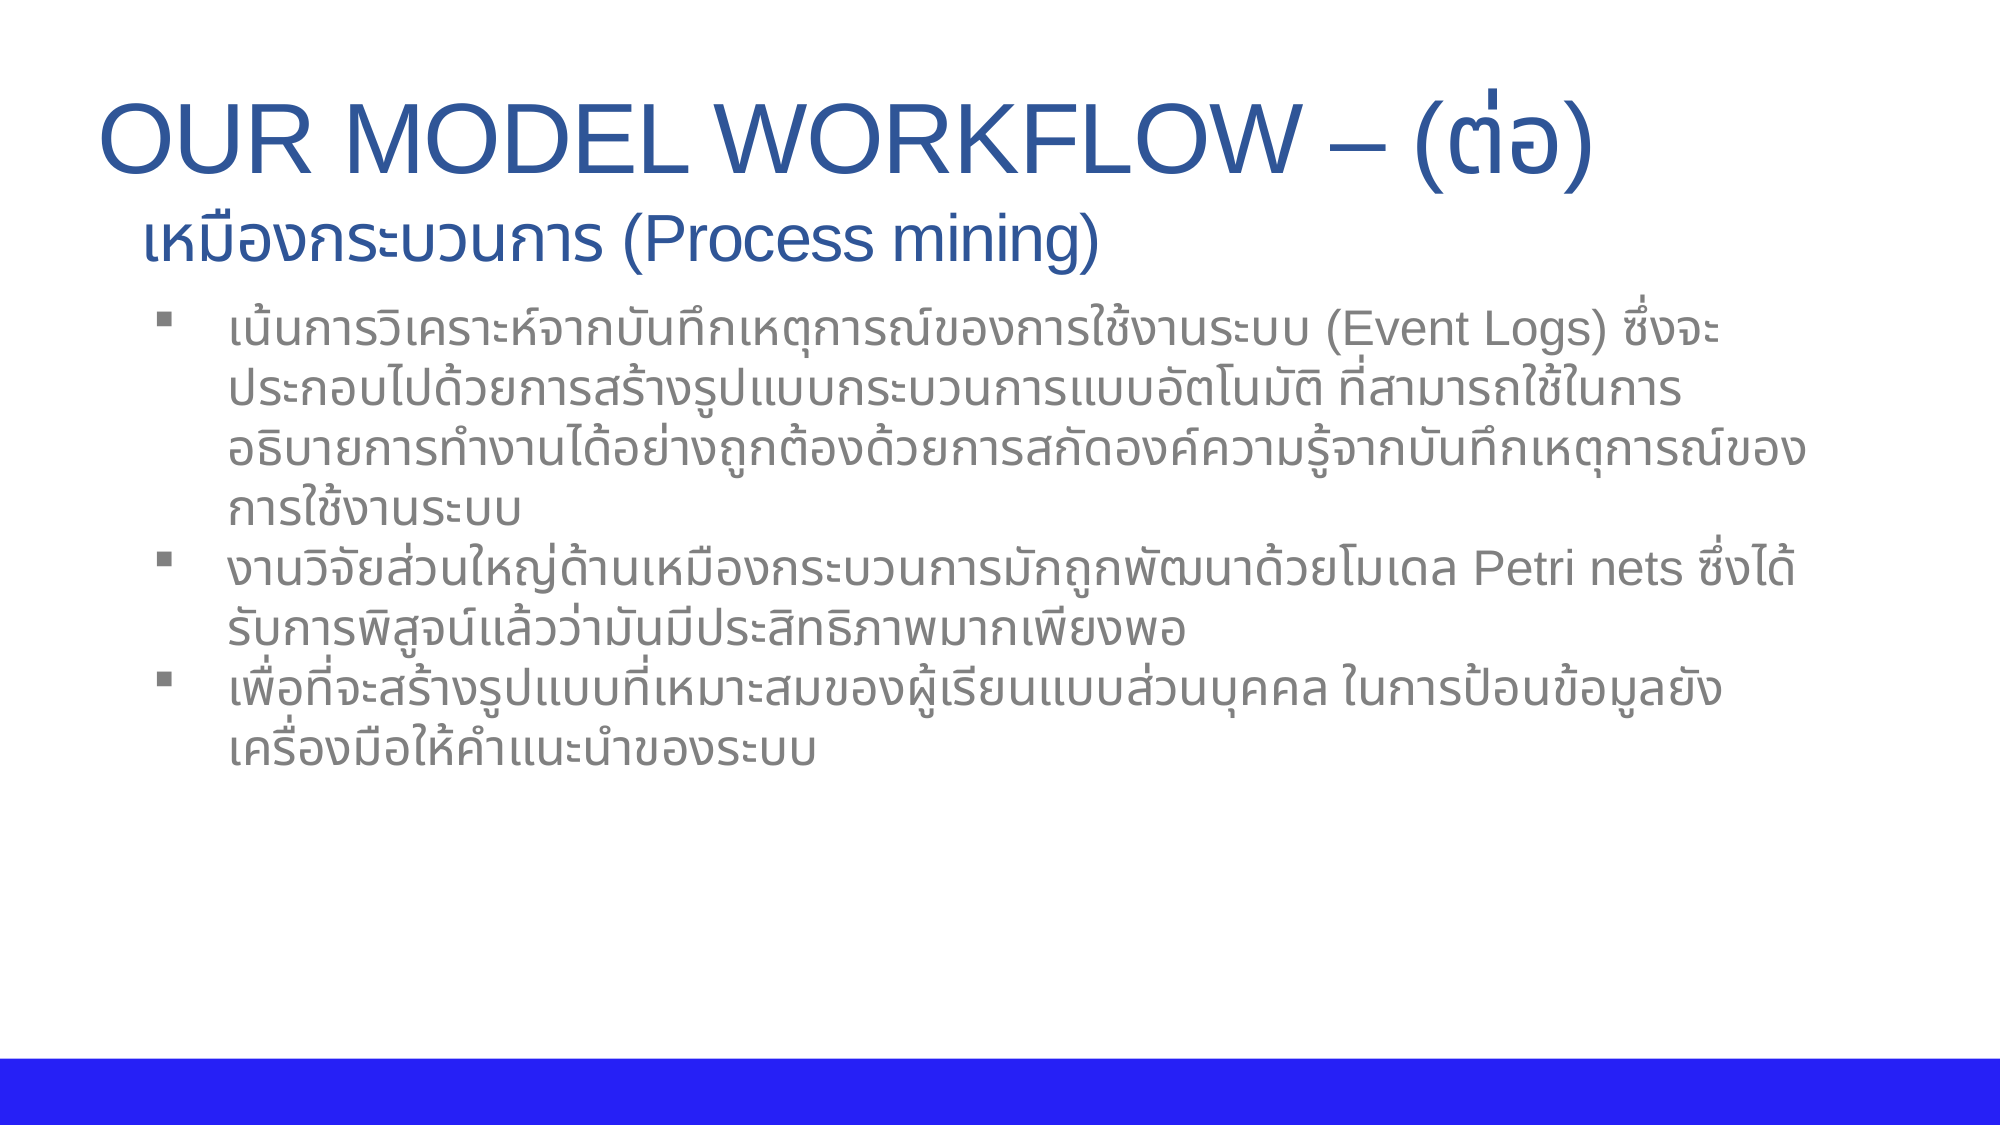

OUR MODEL WORKFLOW – (ต่อ)
เหมืองกระบวนการ (Process mining)
เน้นการวิเคราะห์จากบันทึกเหตุการณ์ของการใช้งานระบบ (Event Logs) ซึ่งจะประกอบไปด้วยการสร้างรูปแบบกระบวนการแบบอัตโนมัติ ที่สามารถใช้ในการอธิบายการทำงานได้อย่างถูกต้องด้วยการสกัดองค์ความรู้จากบันทึกเหตุการณ์ของการใช้งานระบบ
งานวิจัยส่วนใหญ่ด้านเหมืองกระบวนการมักถูกพัฒนาด้วยโมเดล Petri nets ซึ่งได้รับการพิสูจน์แล้วว่ามันมีประสิทธิภาพมากเพียงพอ
เพื่อที่จะสร้างรูปแบบที่เหมาะสมของผู้เรียนแบบส่วนบุคคล ในการป้อนข้อมูลยังเครื่องมือให้คำแนะนำของระบบ